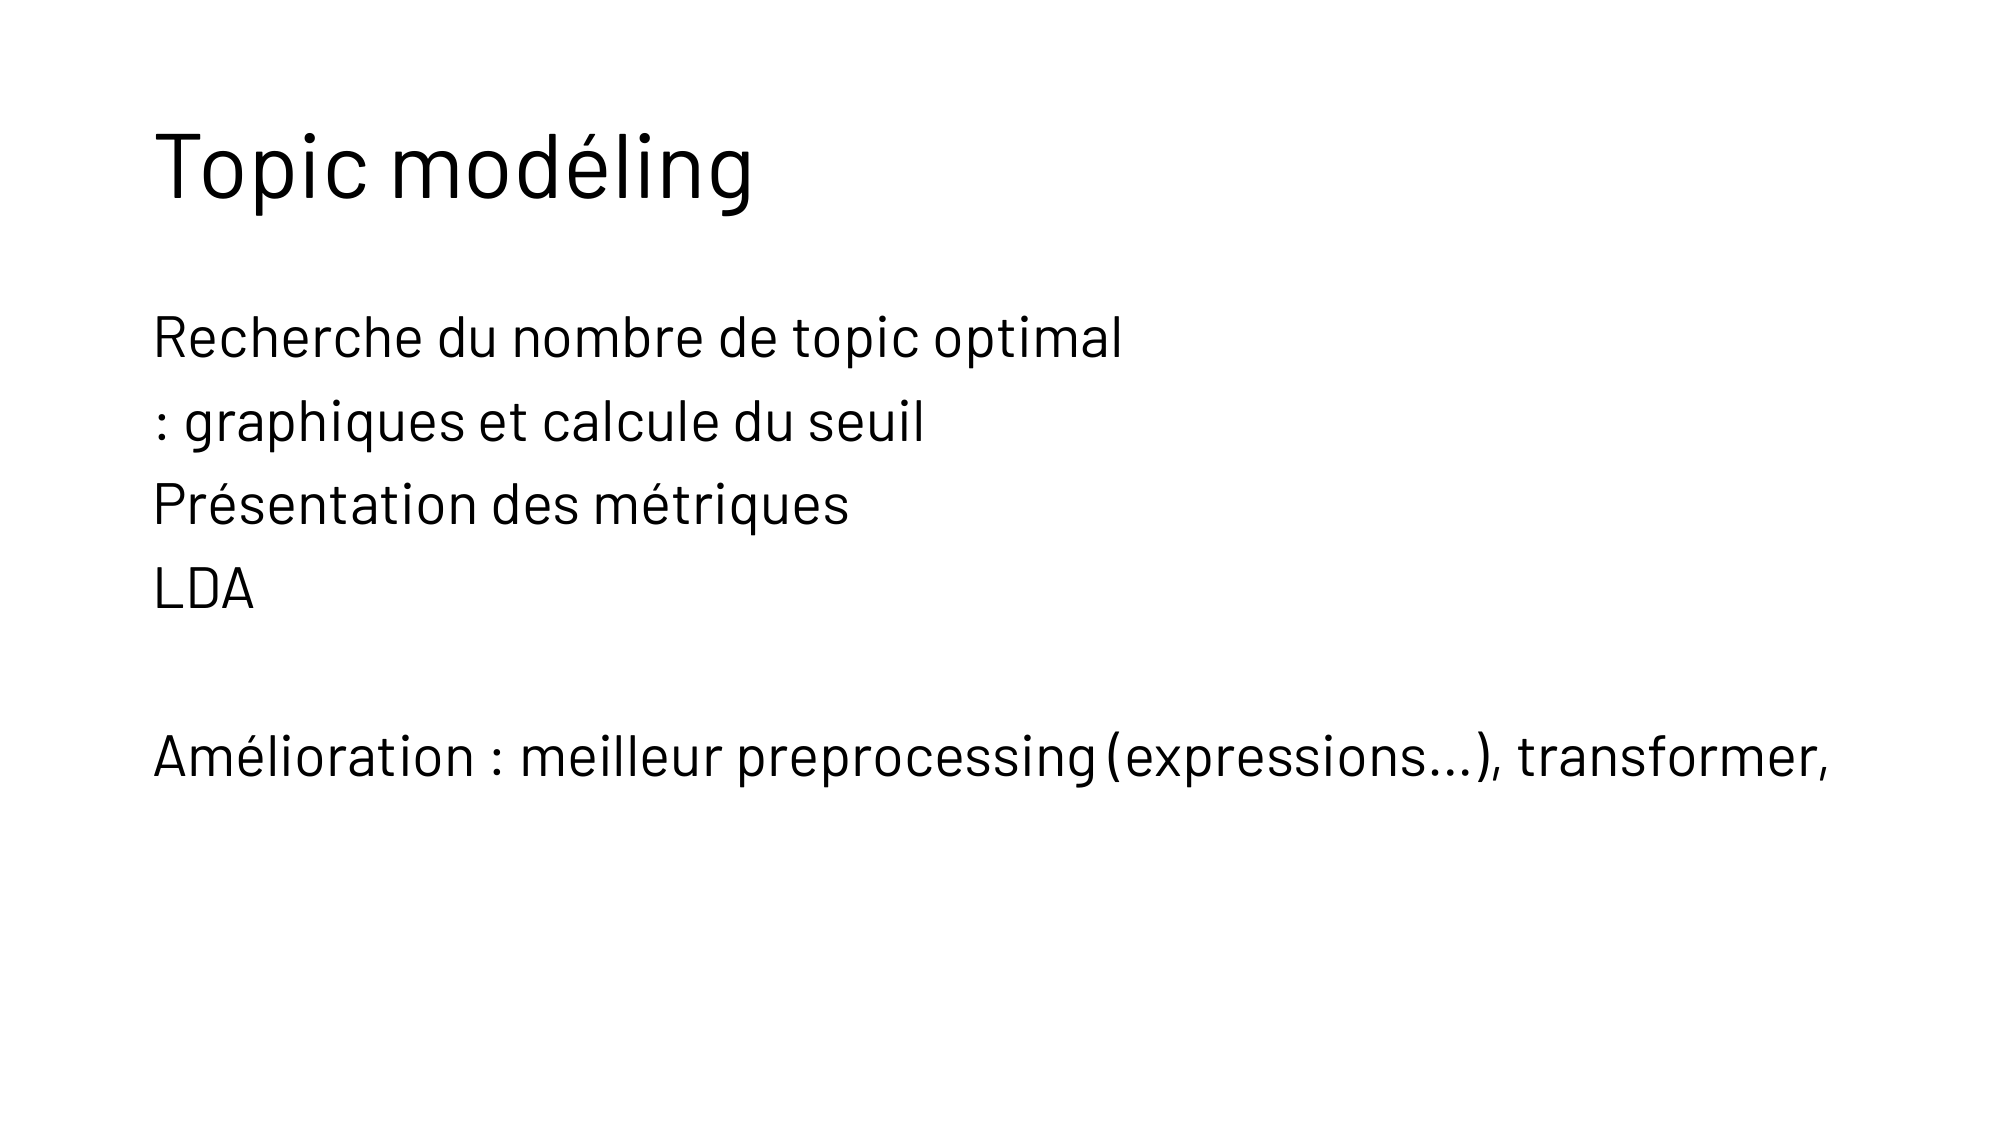

# Topic modéling
Recherche du nombre de topic optimal
: graphiques et calcule du seuil
Présentation des métriques
LDA

Amélioration : meilleur preprocessing (expressions…), transformer,